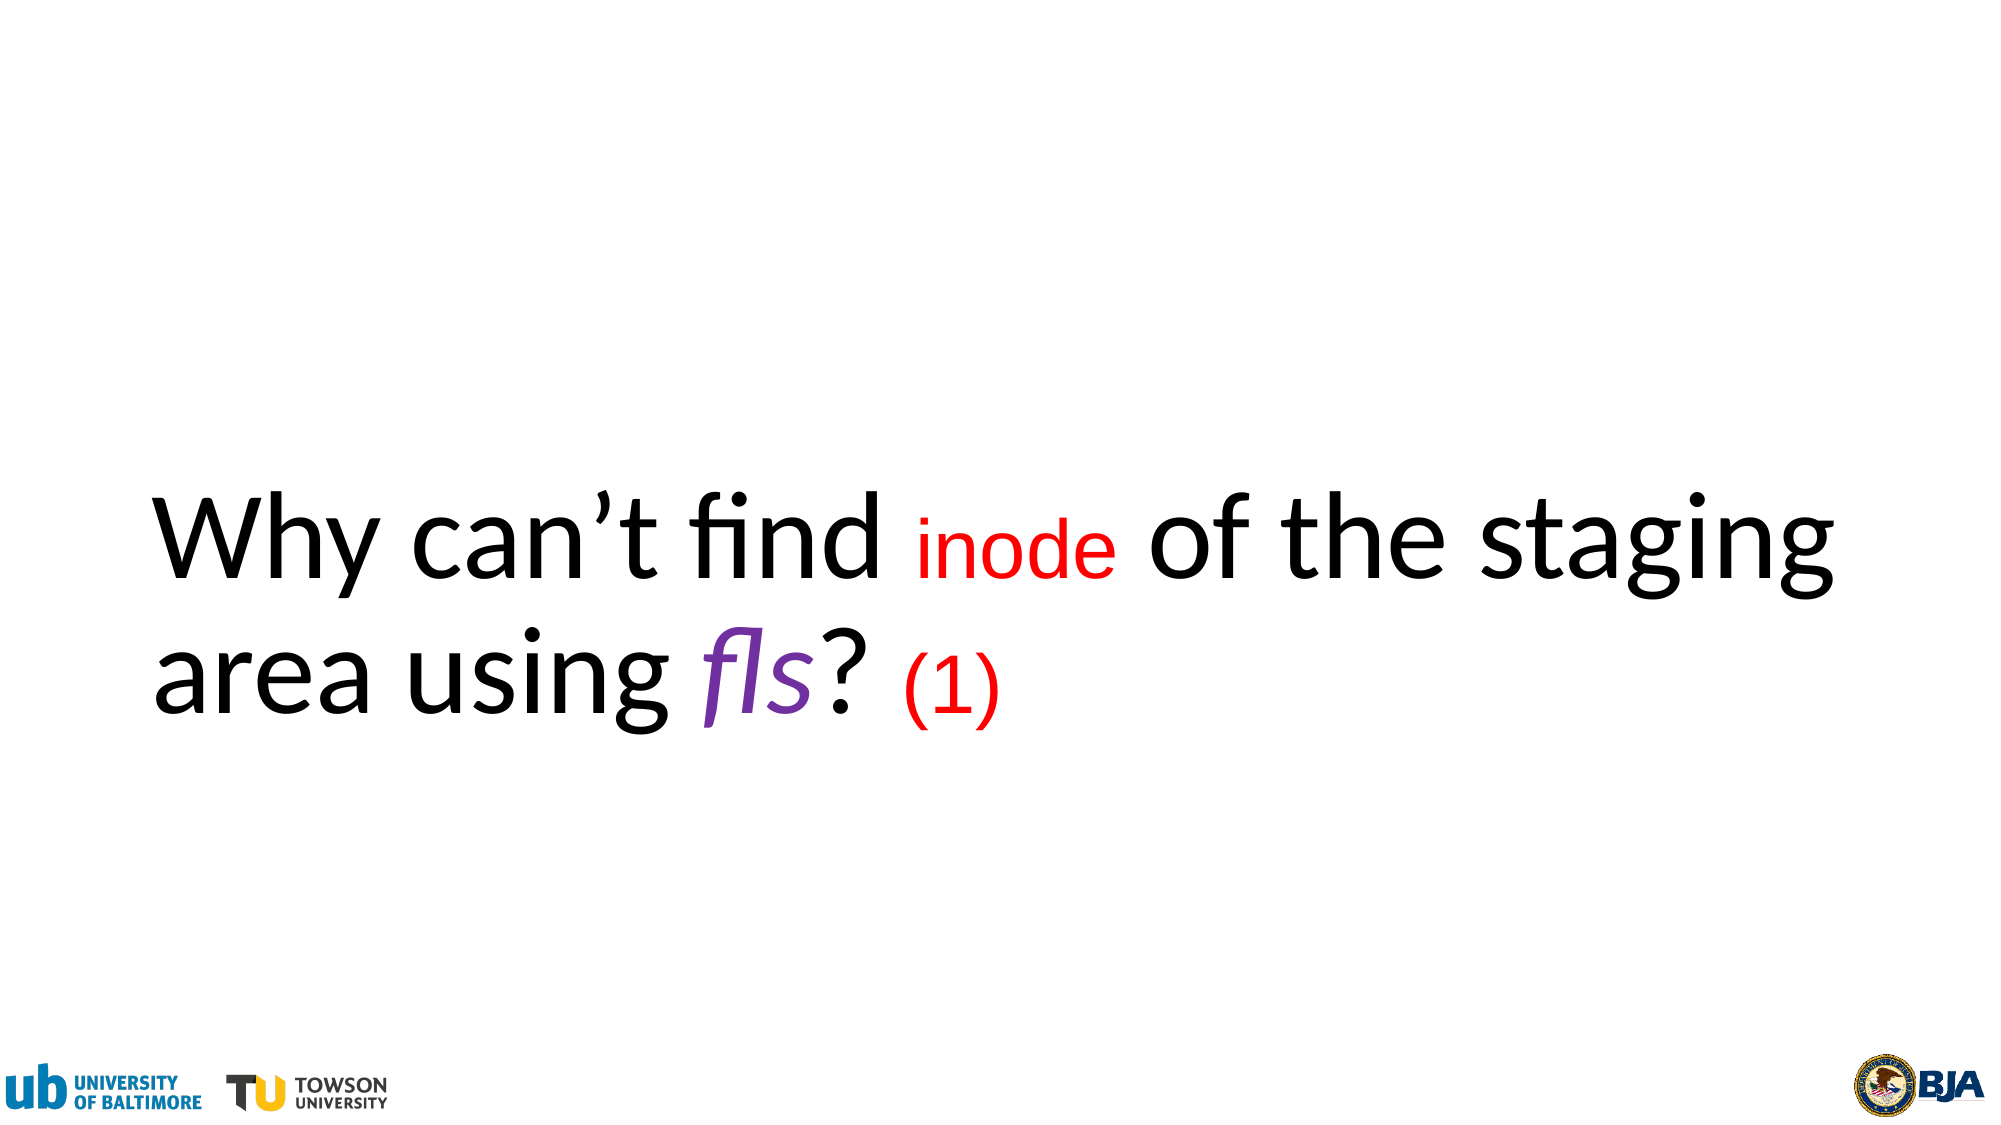

# Why can’t find inode of the staging area using fls? (1)